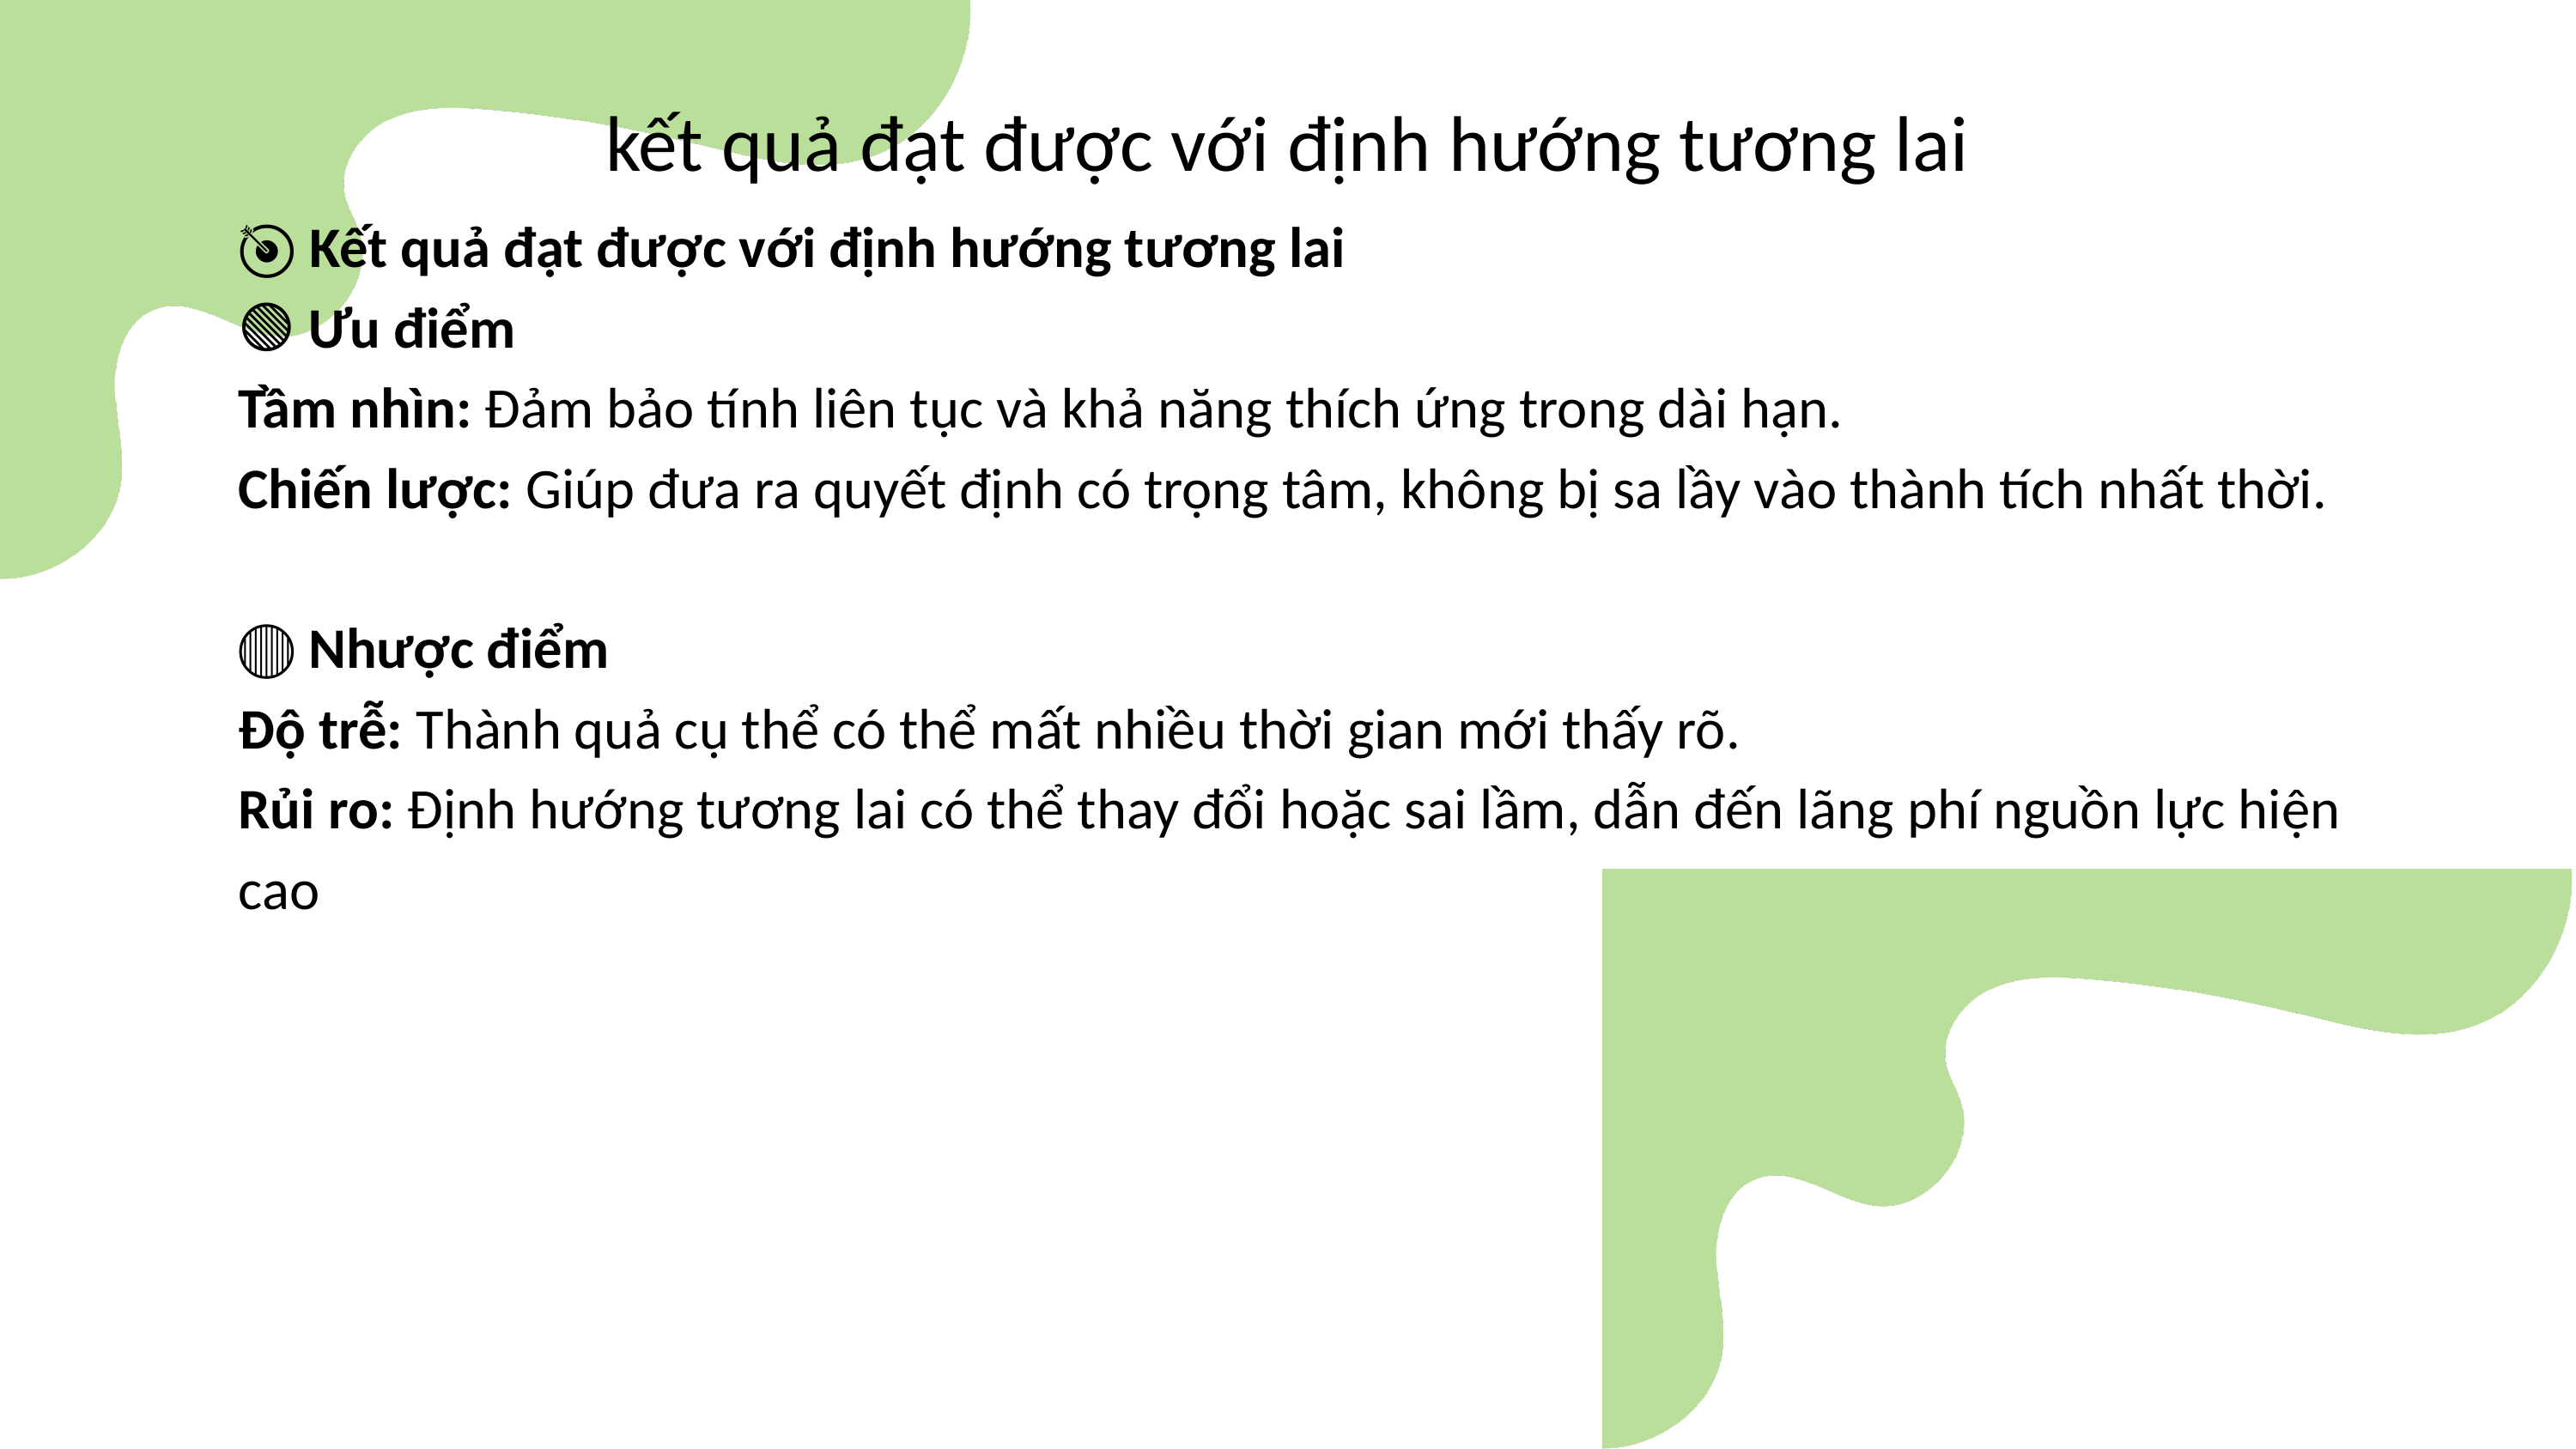

# kết quả đạt được với định hướng tương lai
🎯 Kết quả đạt được với định hướng tương lai
🟢 Ưu điểm
Tầm nhìn: Đảm bảo tính liên tục và khả năng thích ứng trong dài hạn.
Chiến lược: Giúp đưa ra quyết định có trọng tâm, không bị sa lầy vào thành tích nhất thời.

🔴 Nhược điểm
Độ trễ: Thành quả cụ thể có thể mất nhiều thời gian mới thấy rõ.
Rủi ro: Định hướng tương lai có thể thay đổi hoặc sai lầm, dẫn đến lãng phí nguồn lực hiện
cao